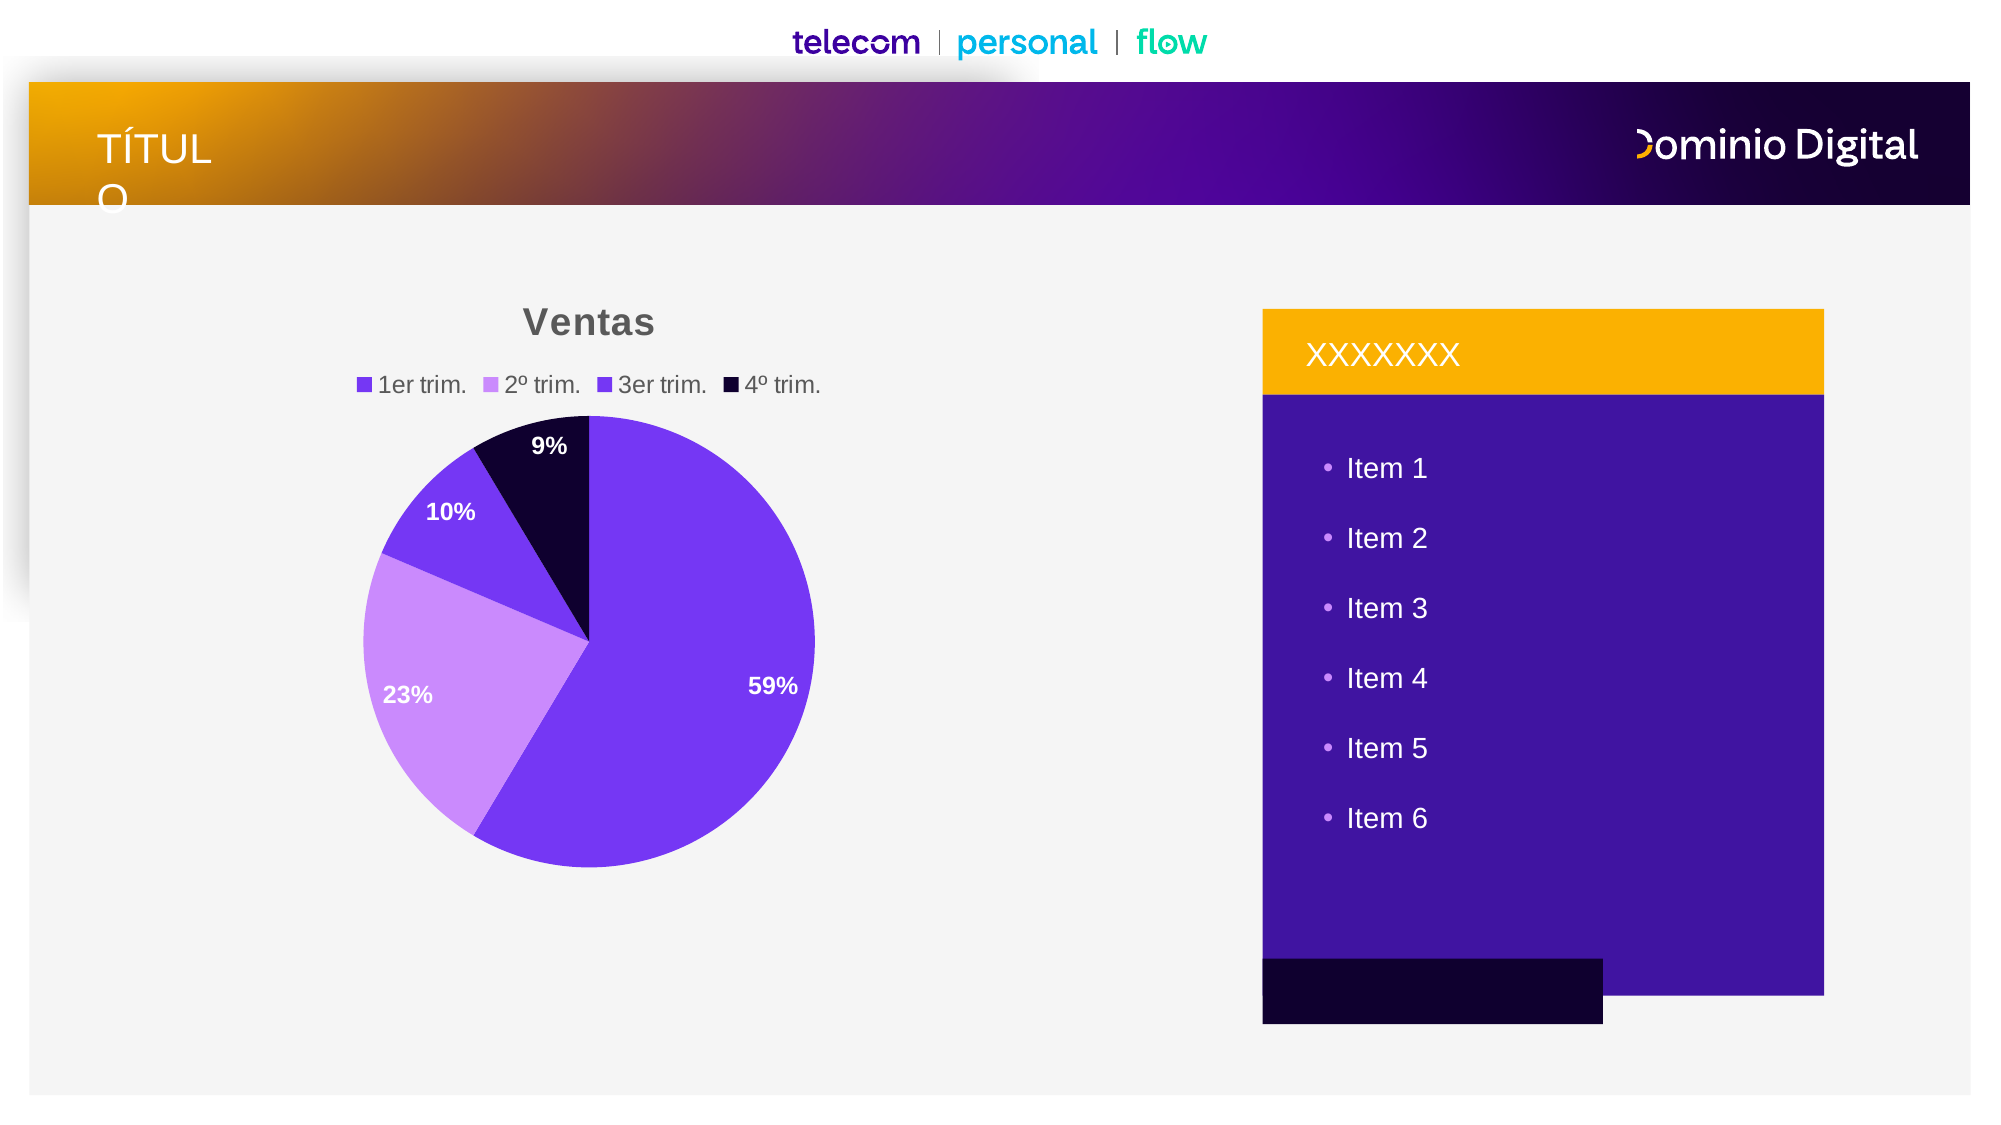

TÍTULO

[unsupported chart]

XXXXXXX

Item 1

Item 2

Item 3

Item 4

Item 5

Item 6